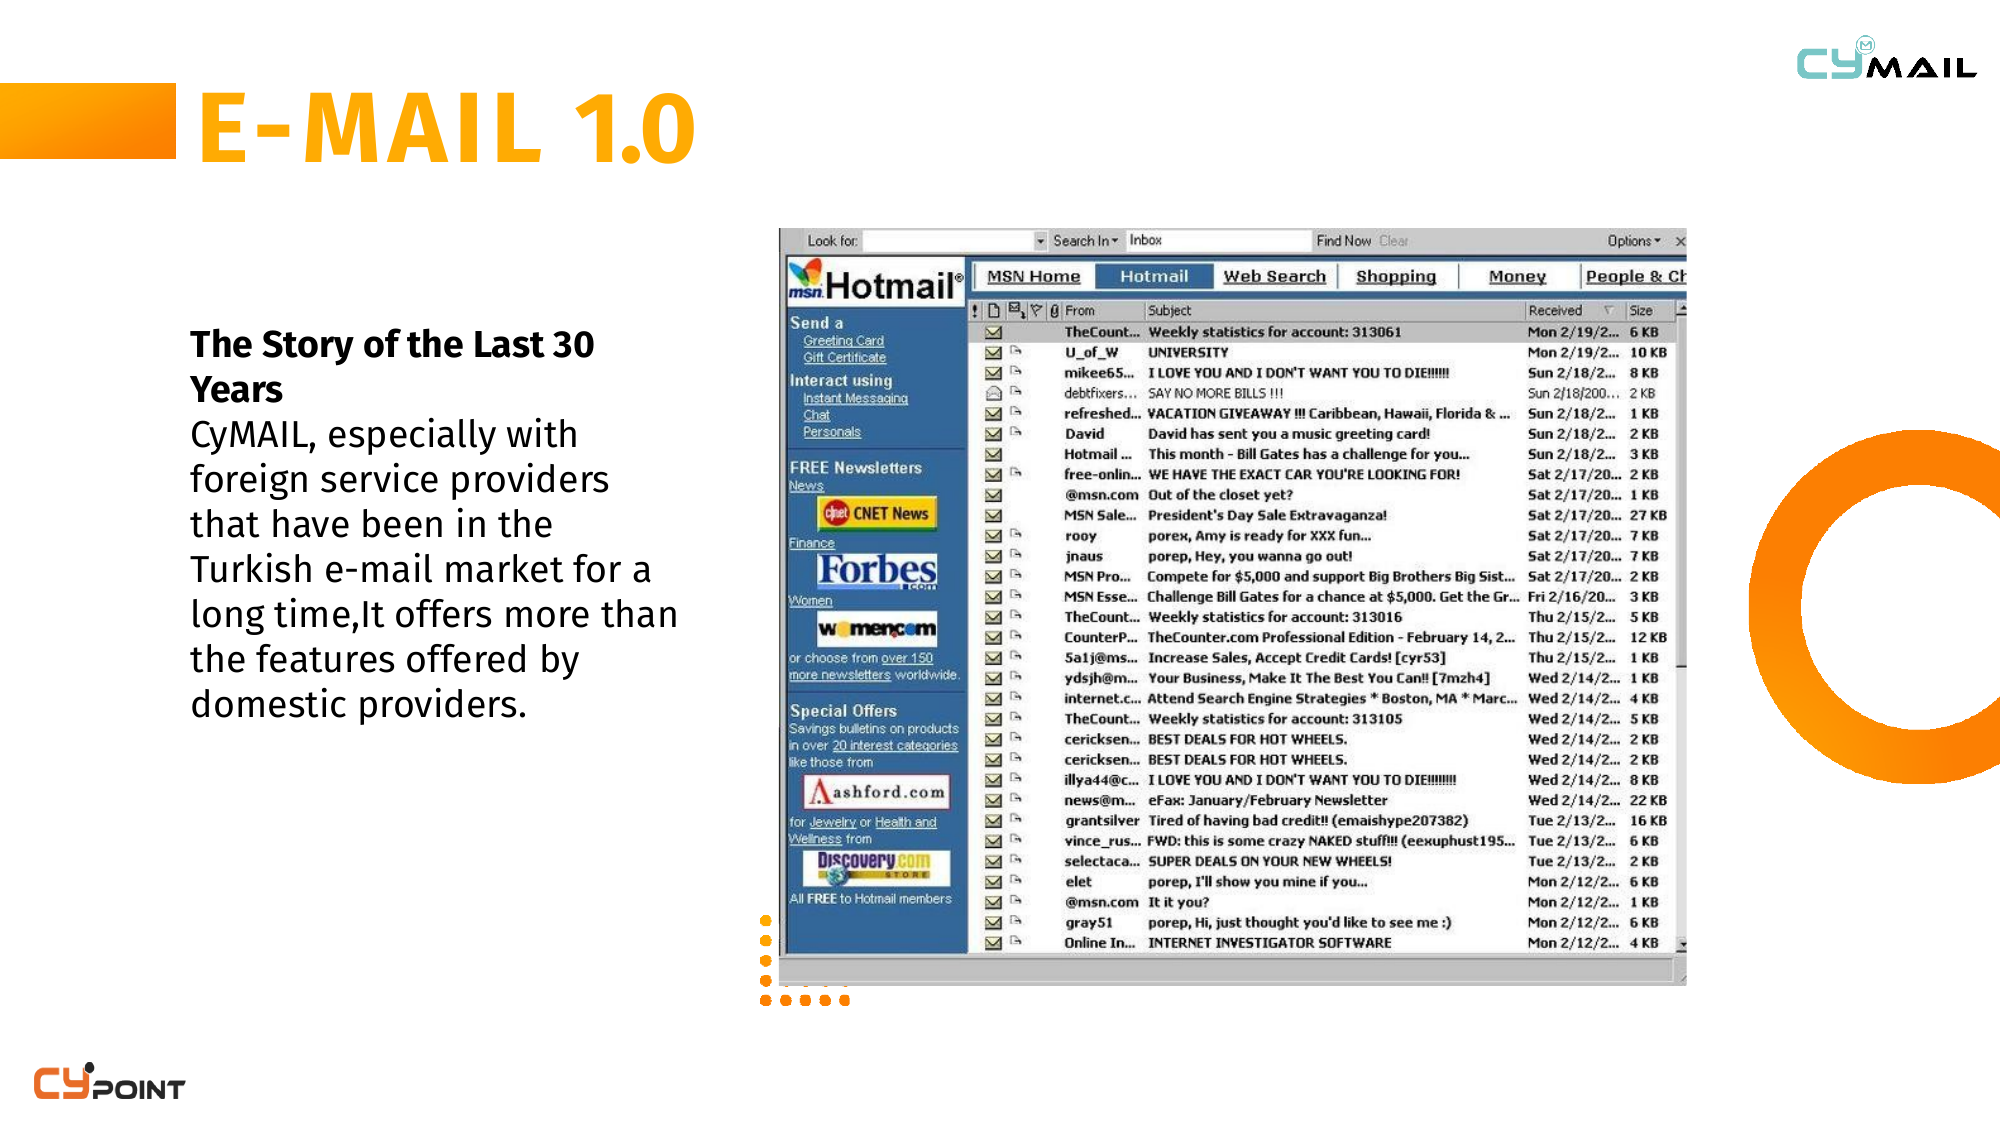

# E-MAIL 1.0

The Story of the Last 30 Years
CyMAIL, especially with foreign service providers that have been in the Turkish e-mail market for a long time,It offers more than the features offered by domestic providers.